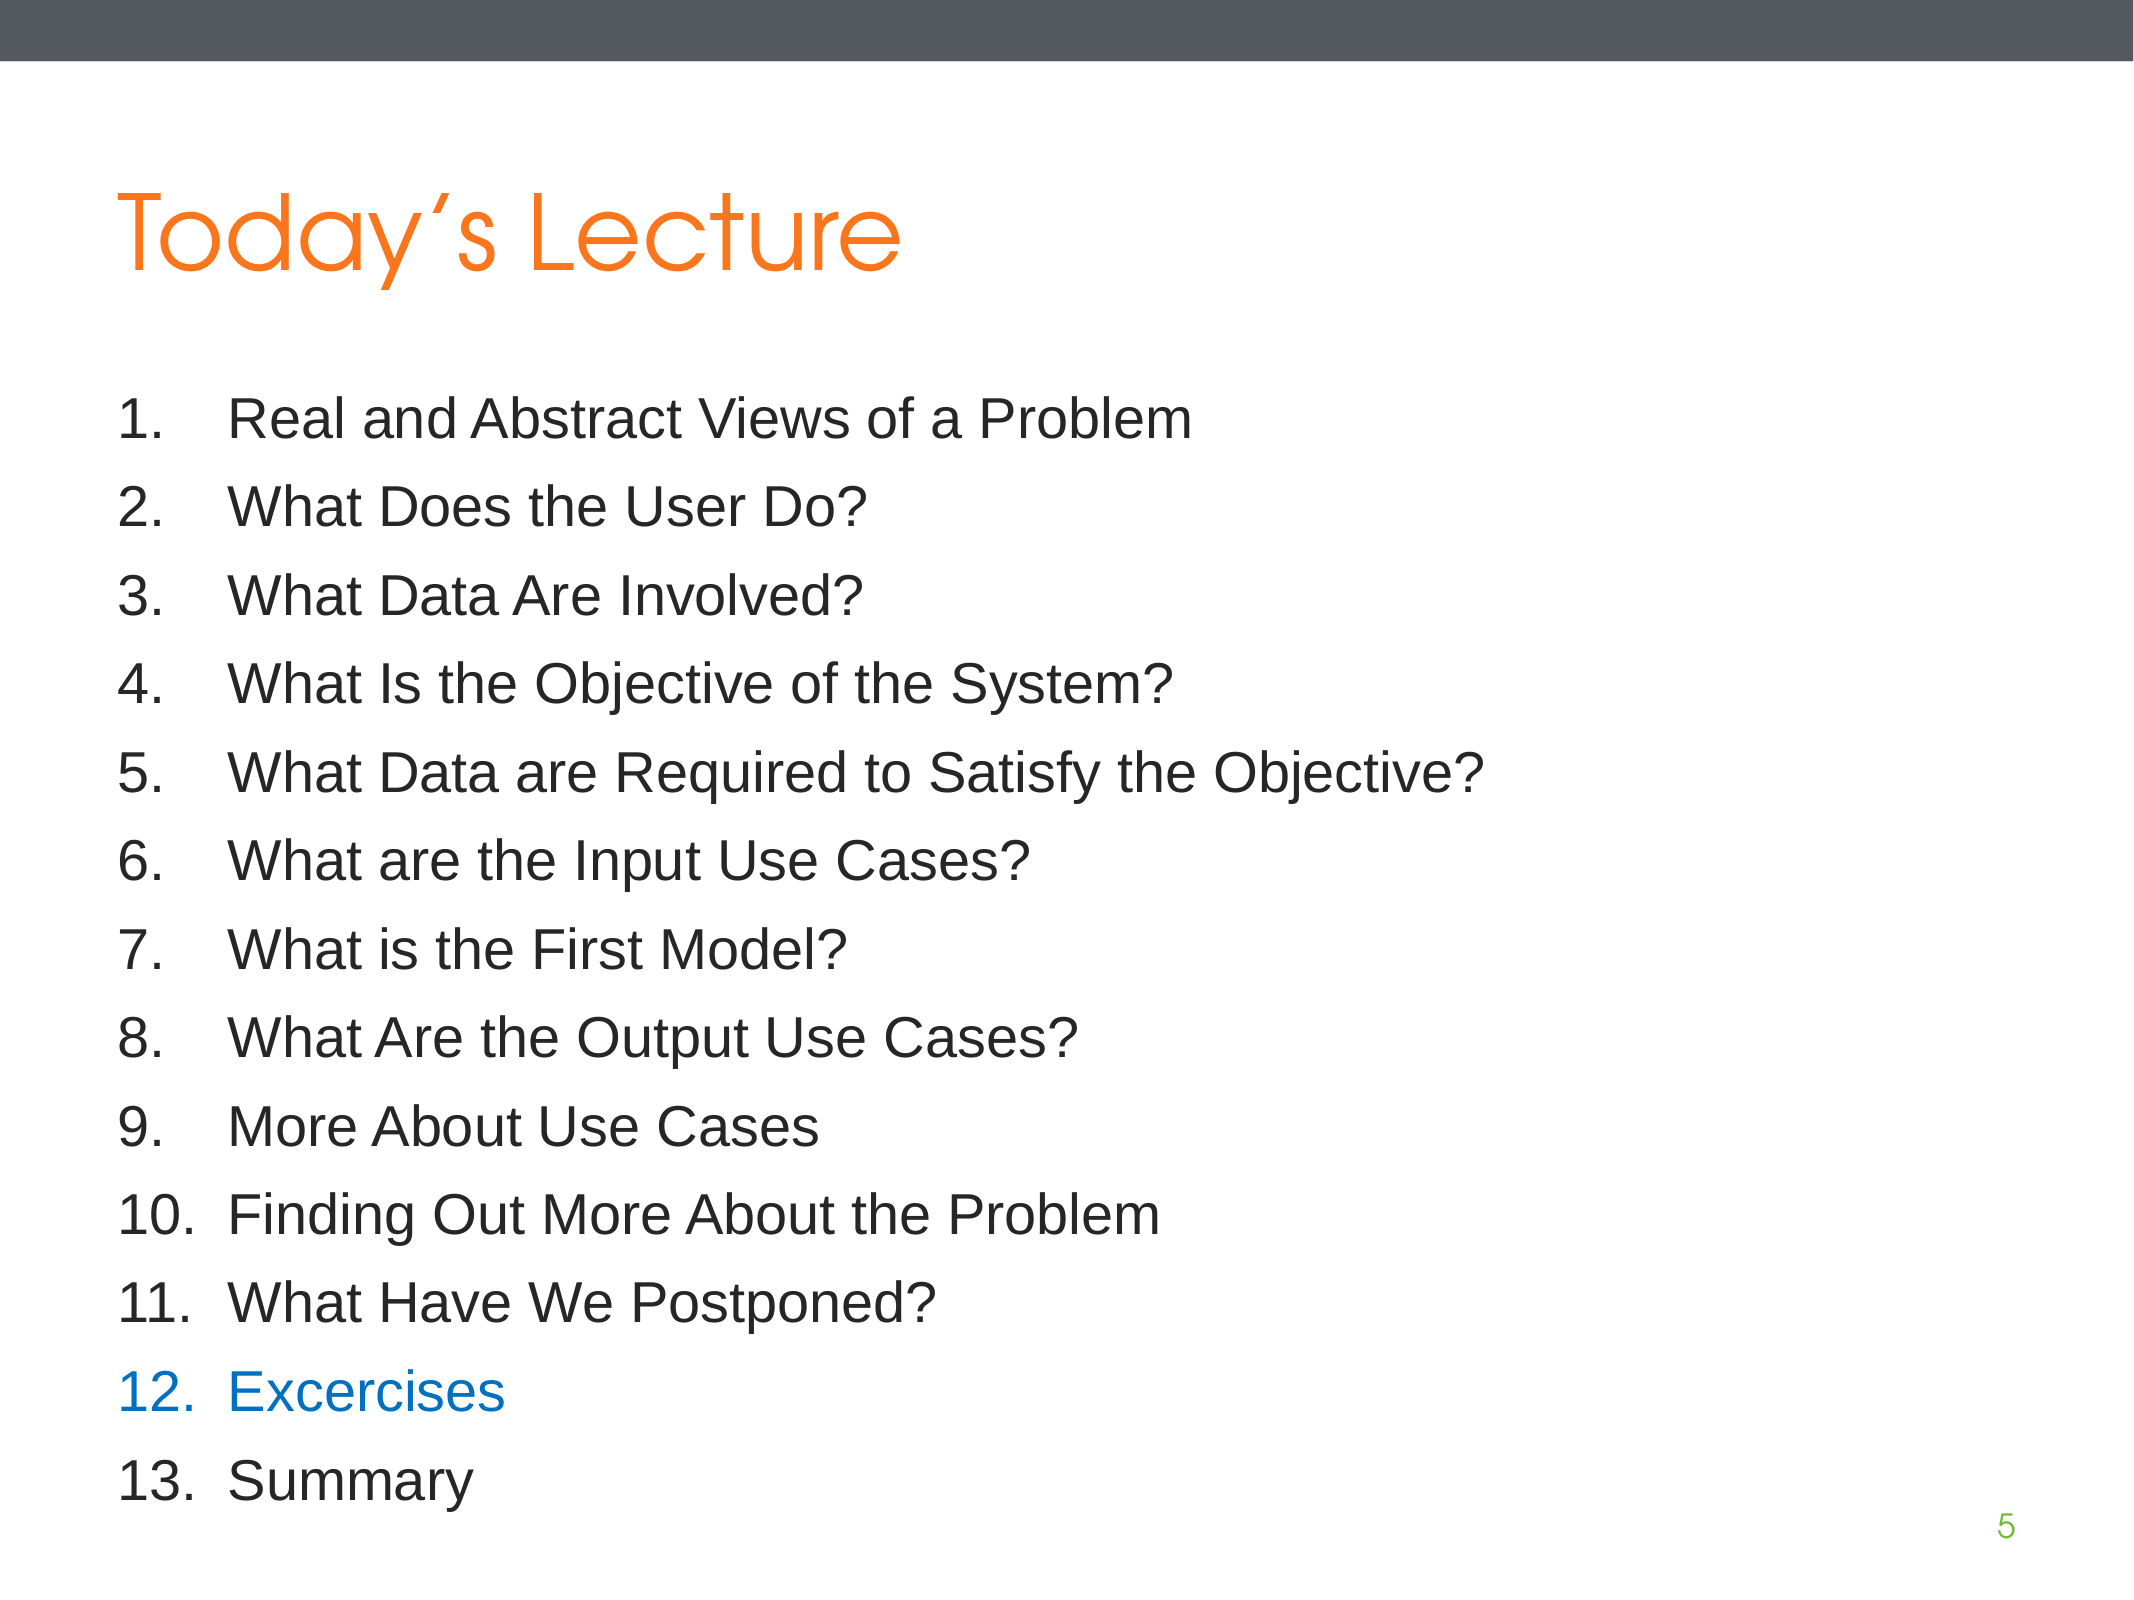

# Today’s Lecture
Real and Abstract Views of a Problem
What Does the User Do?
What Data Are Involved?
What Is the Objective of the System?
What Data are Required to Satisfy the Objective?
What are the Input Use Cases?
What is the First Model?
What Are the Output Use Cases?
More About Use Cases
Finding Out More About the Problem
What Have We Postponed?
Excercises
Summary

5